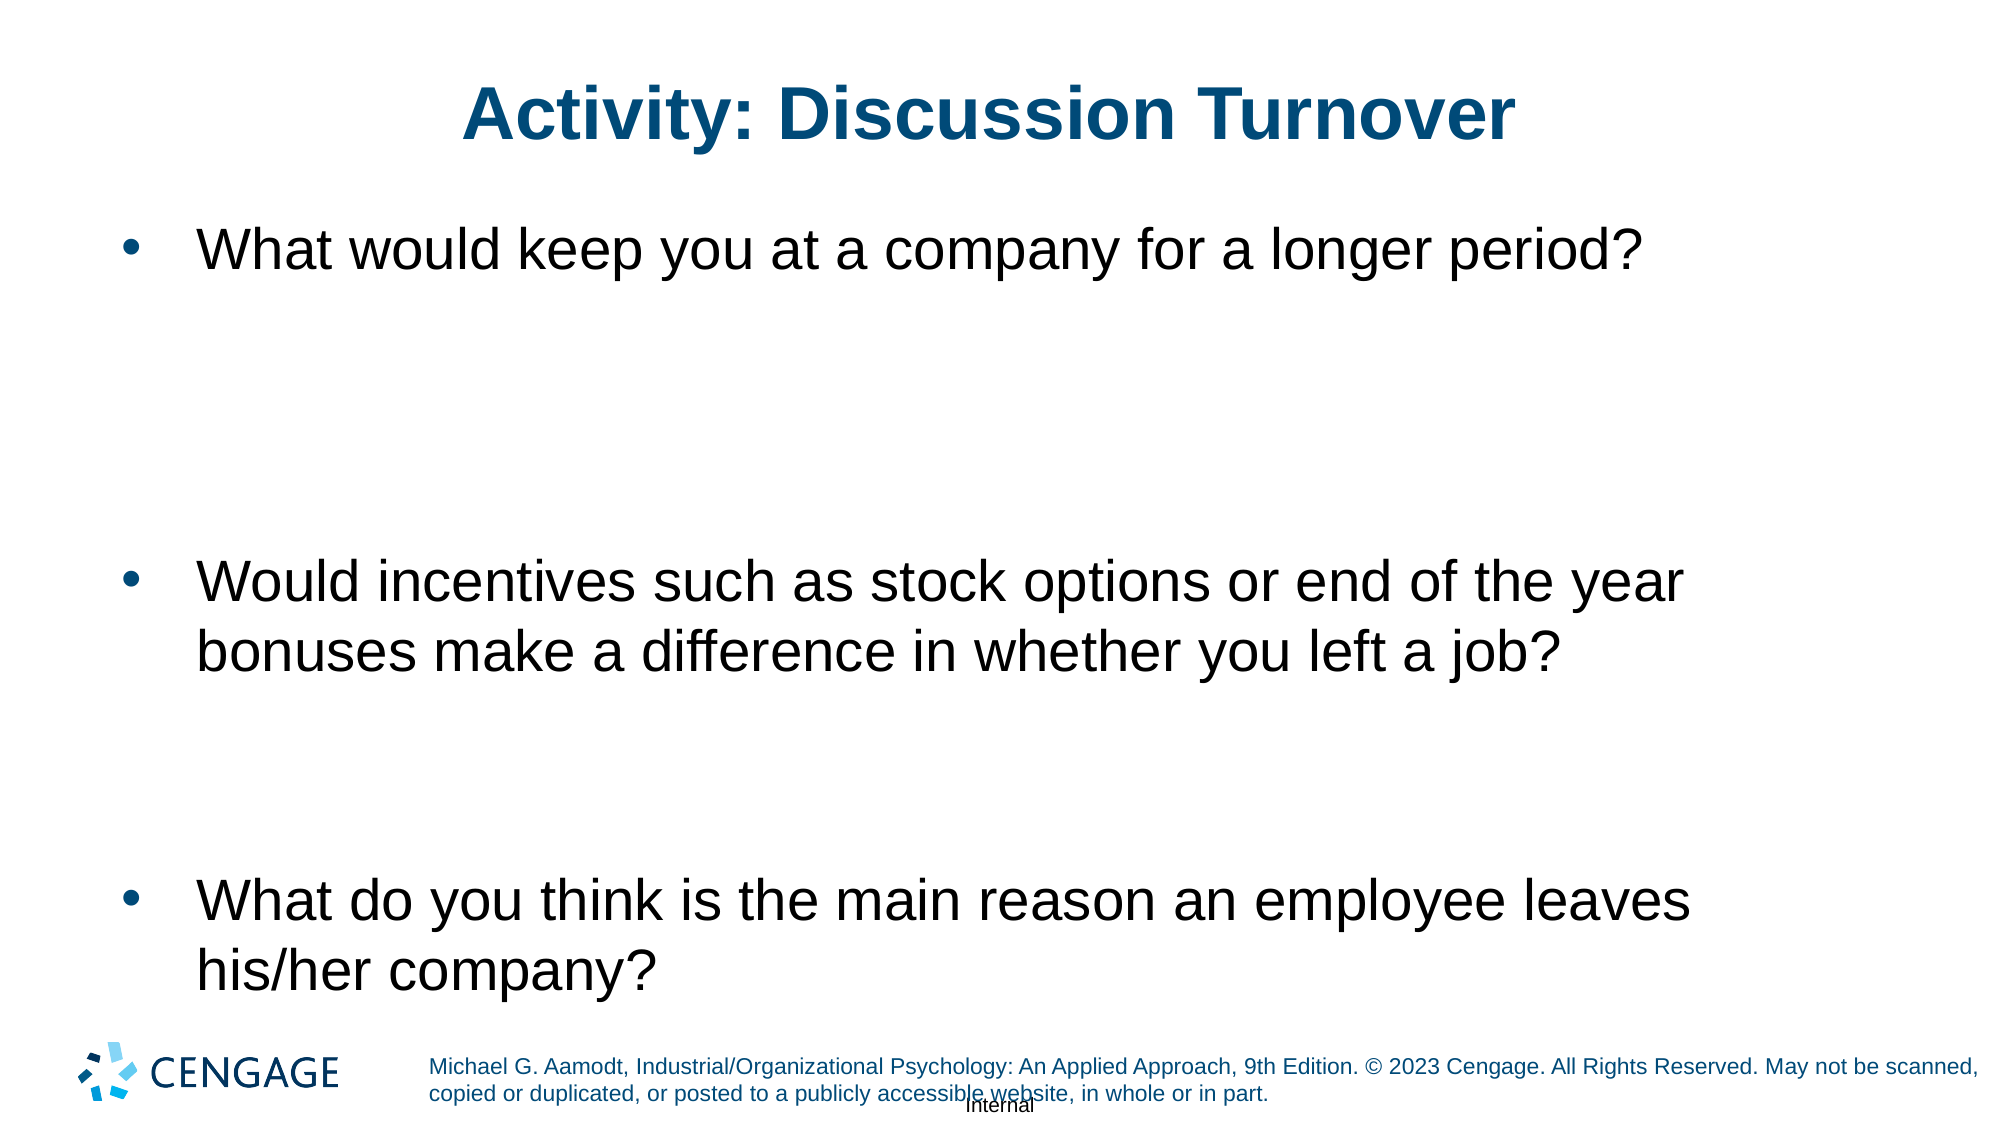

# Activity: Discussion Turnover
What would keep you at a company for a longer period?

Would incentives such as stock options or end of the year bonuses make a difference in whether you left a job?

What do you think is the main reason an employee leaves his/her company?